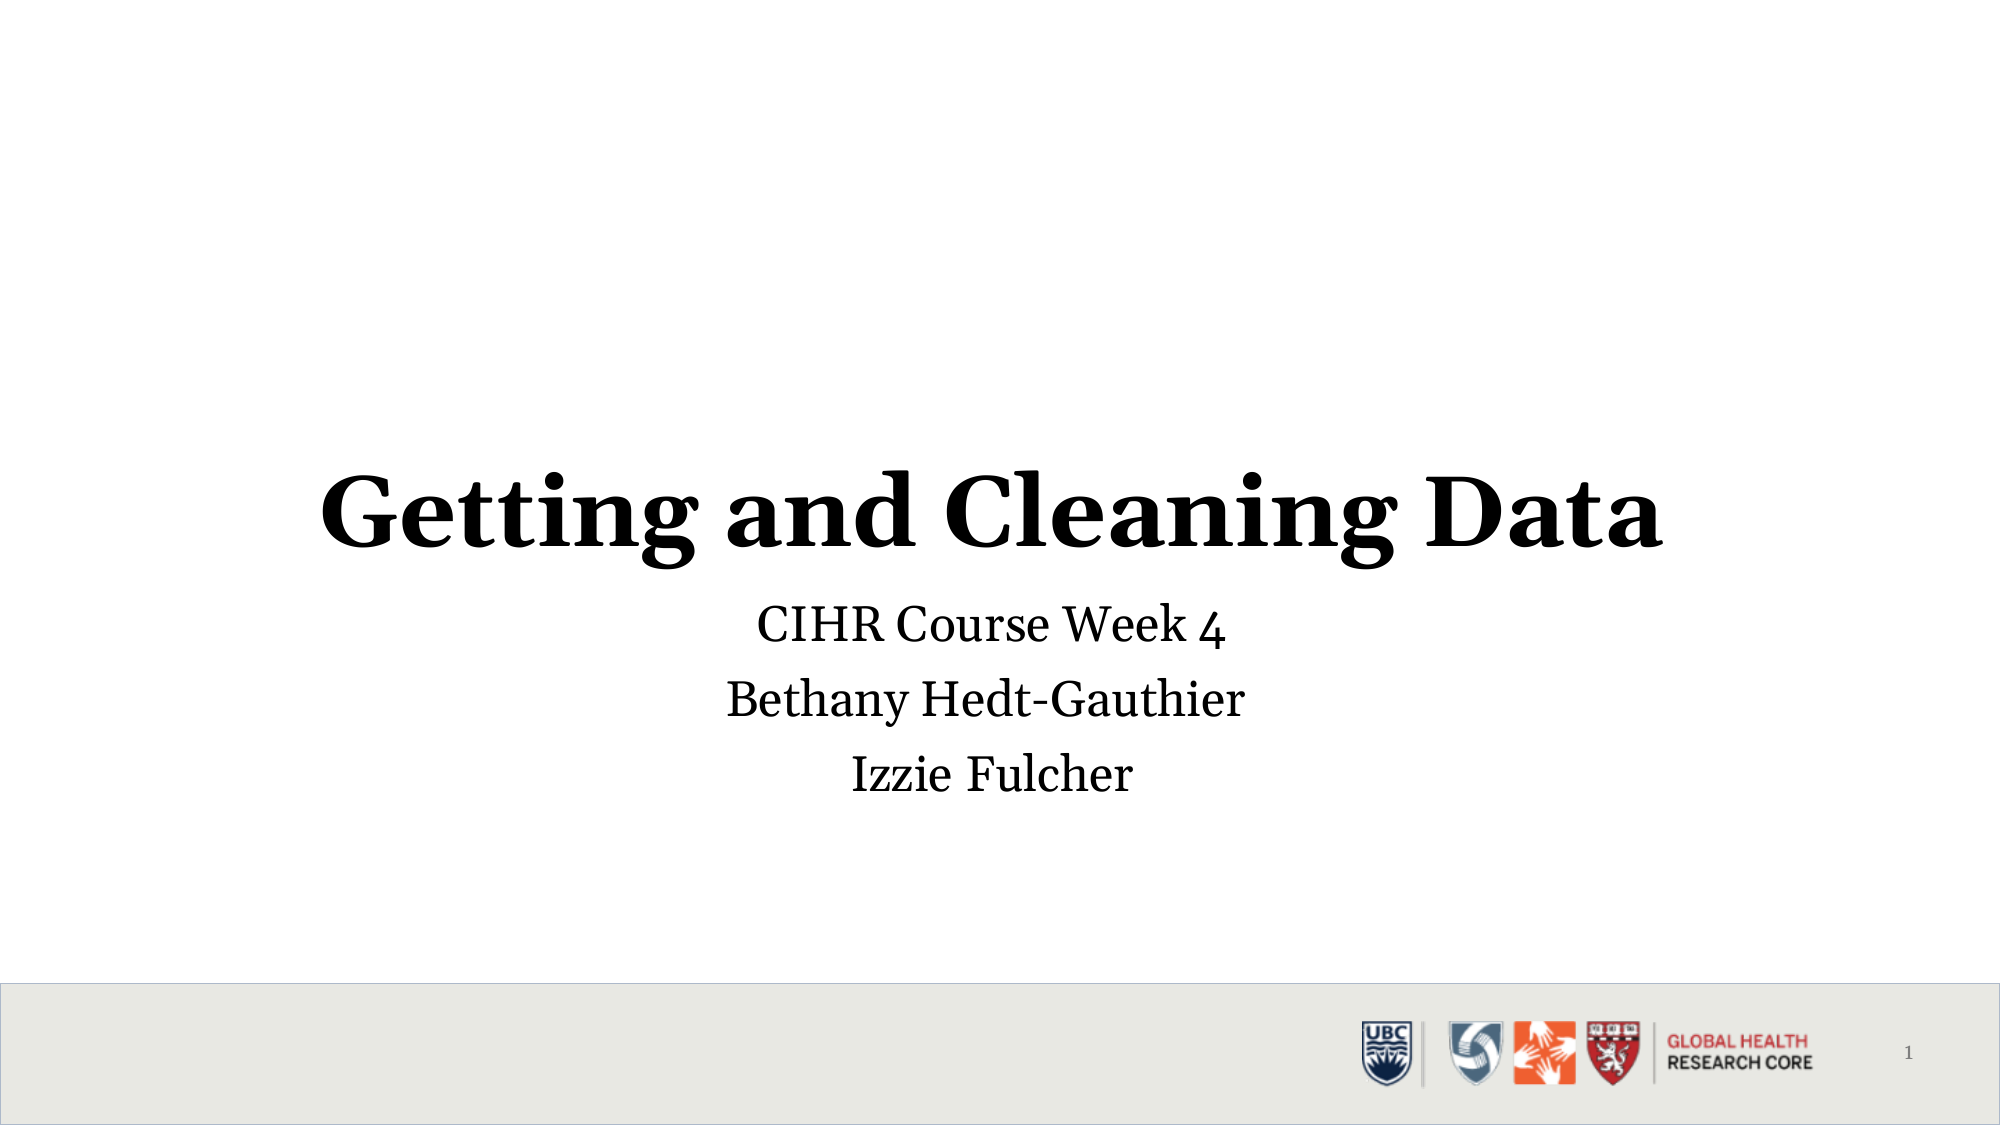

# Getting and Cleaning Data
CIHR Course Week 4
Bethany Hedt-Gauthier
Izzie Fulcher